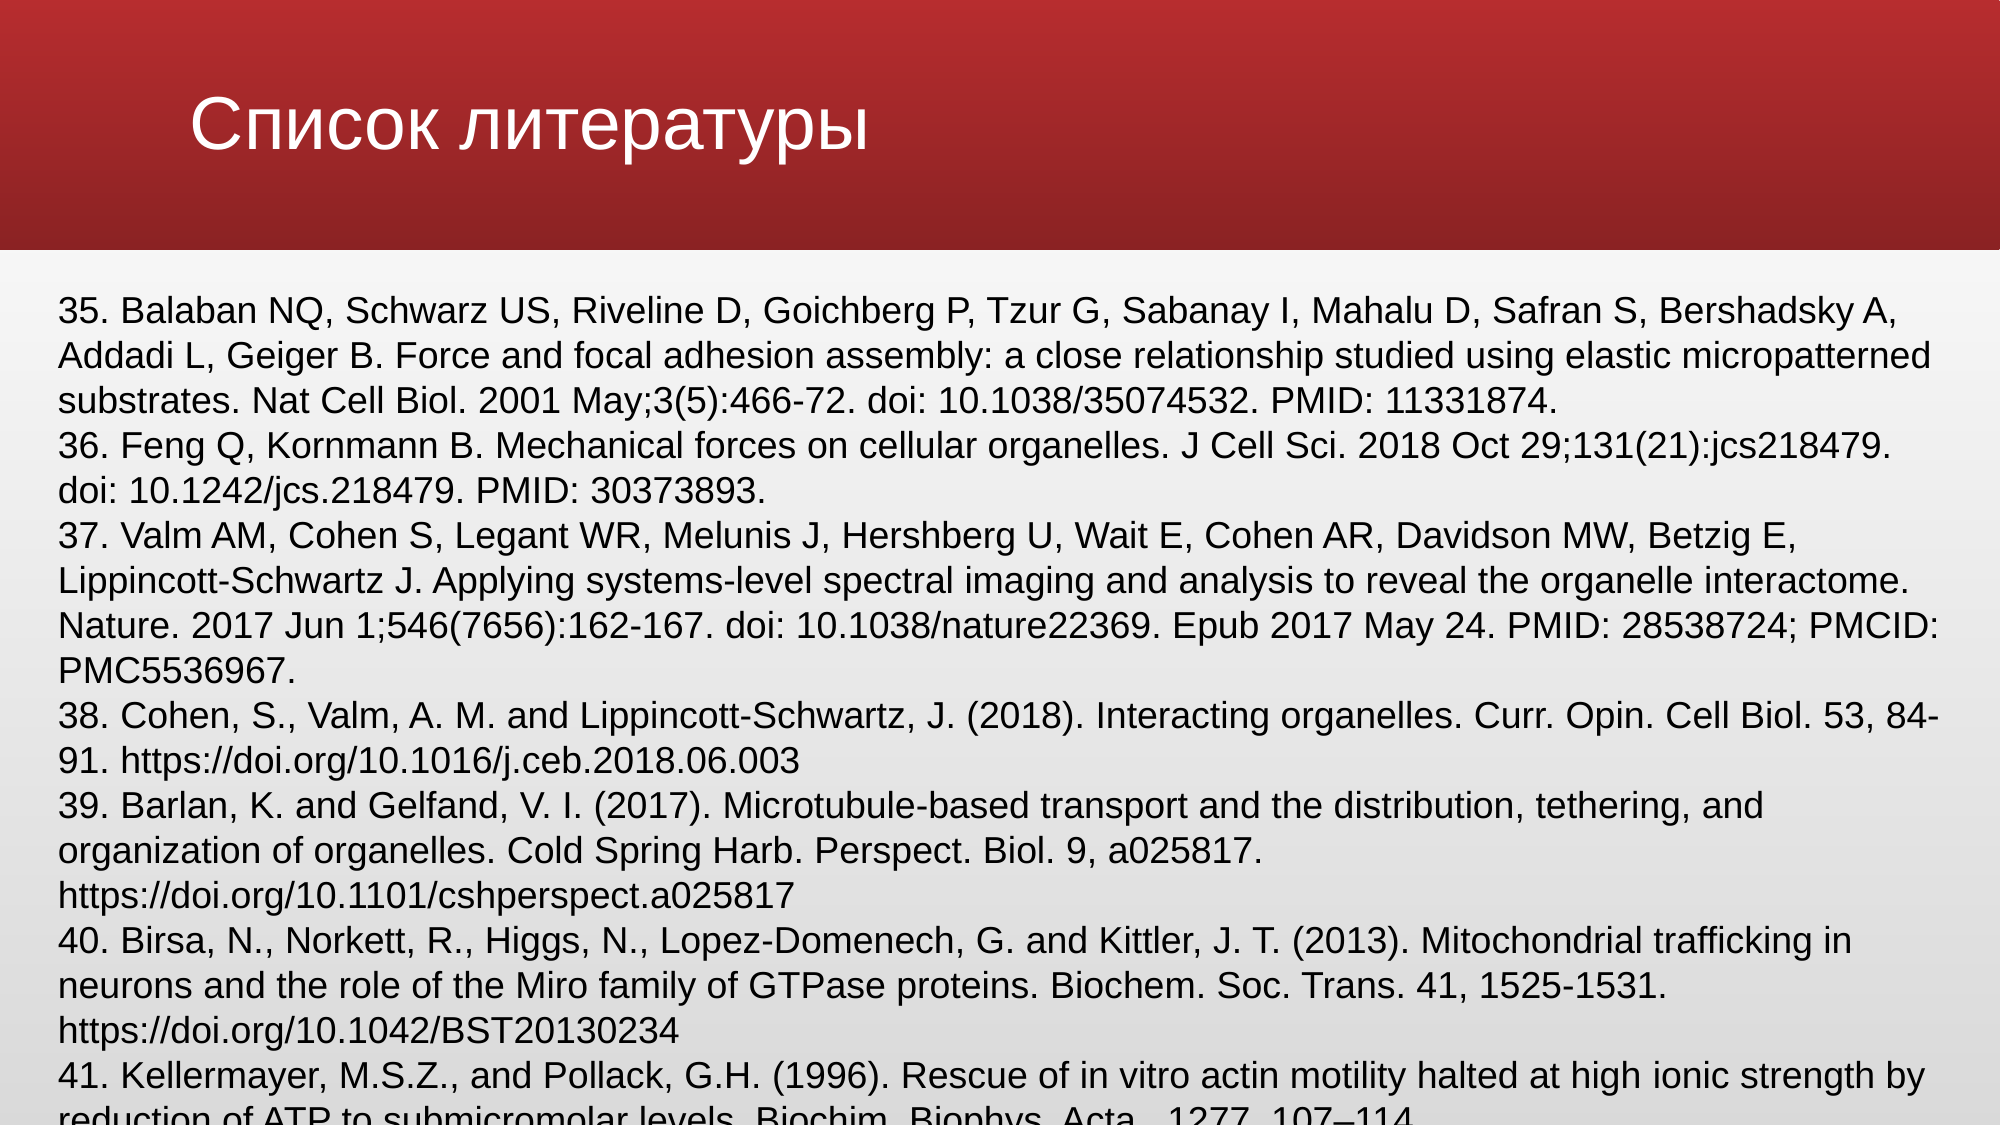

# Список литературы
35. Balaban NQ, Schwarz US, Riveline D, Goichberg P, Tzur G, Sabanay I, Mahalu D, Safran S, Bershadsky A, Addadi L, Geiger B. Force and focal adhesion assembly: a close relationship studied using elastic micropatterned substrates. Nat Cell Biol. 2001 May;3(5):466-72. doi: 10.1038/35074532. PMID: 11331874.
36. Feng Q, Kornmann B. Mechanical forces on cellular organelles. J Cell Sci. 2018 Oct 29;131(21):jcs218479. doi: 10.1242/jcs.218479. PMID: 30373893.
37. Valm AM, Cohen S, Legant WR, Melunis J, Hershberg U, Wait E, Cohen AR, Davidson MW, Betzig E, Lippincott-Schwartz J. Applying systems-level spectral imaging and analysis to reveal the organelle interactome. Nature. 2017 Jun 1;546(7656):162-167. doi: 10.1038/nature22369. Epub 2017 May 24. PMID: 28538724; PMCID: PMC5536967.
38. Cohen, S., Valm, A. M. and Lippincott-Schwartz, J. (2018). Interacting organelles. Curr. Opin. Cell Biol. 53, 84-91. https://doi.org/10.1016/j.ceb.2018.06.003
39. Barlan, K. and Gelfand, V. I. (2017). Microtubule-based transport and the distribution, tethering, and organization of organelles. Cold Spring Harb. Perspect. Biol. 9, a025817. https://doi.org/10.1101/cshperspect.a025817
40. Birsa, N., Norkett, R., Higgs, N., Lopez-Domenech, G. and Kittler, J. T. (2013). Mitochondrial trafficking in neurons and the role of the Miro family of GTPase proteins. Biochem. Soc. Trans. 41, 1525-1531. https://doi.org/10.1042/BST20130234
41. Kellermayer, M.S.Z., and Pollack, G.H. (1996). Rescue of in vitro actin motility halted at high ionic strength by reduction of ATP to submicromolar levels. Biochim. Biophys. Acta., 1277, 107–114.